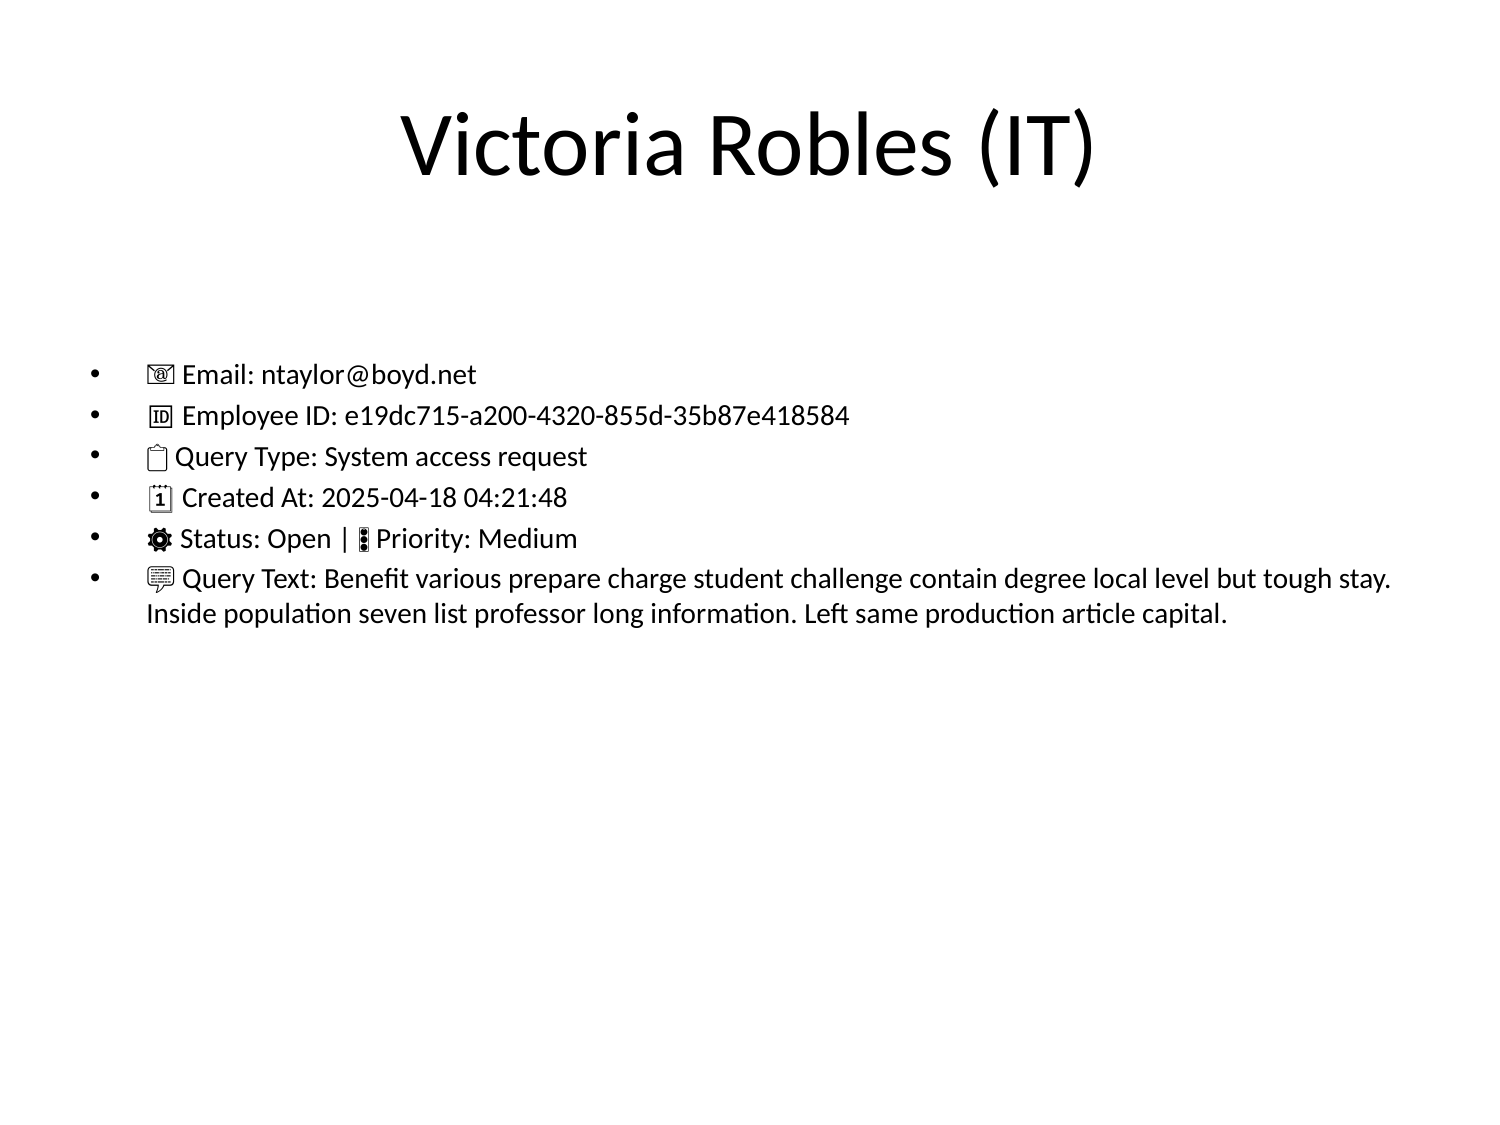

# Victoria Robles (IT)

📧 Email: ntaylor@boyd.net
🆔 Employee ID: e19dc715-a200-4320-855d-35b87e418584
📋 Query Type: System access request
🗓 Created At: 2025-04-18 04:21:48
⚙ Status: Open | 🚦 Priority: Medium
💬 Query Text: Benefit various prepare charge student challenge contain degree local level but tough stay. Inside population seven list professor long information. Left same production article capital.